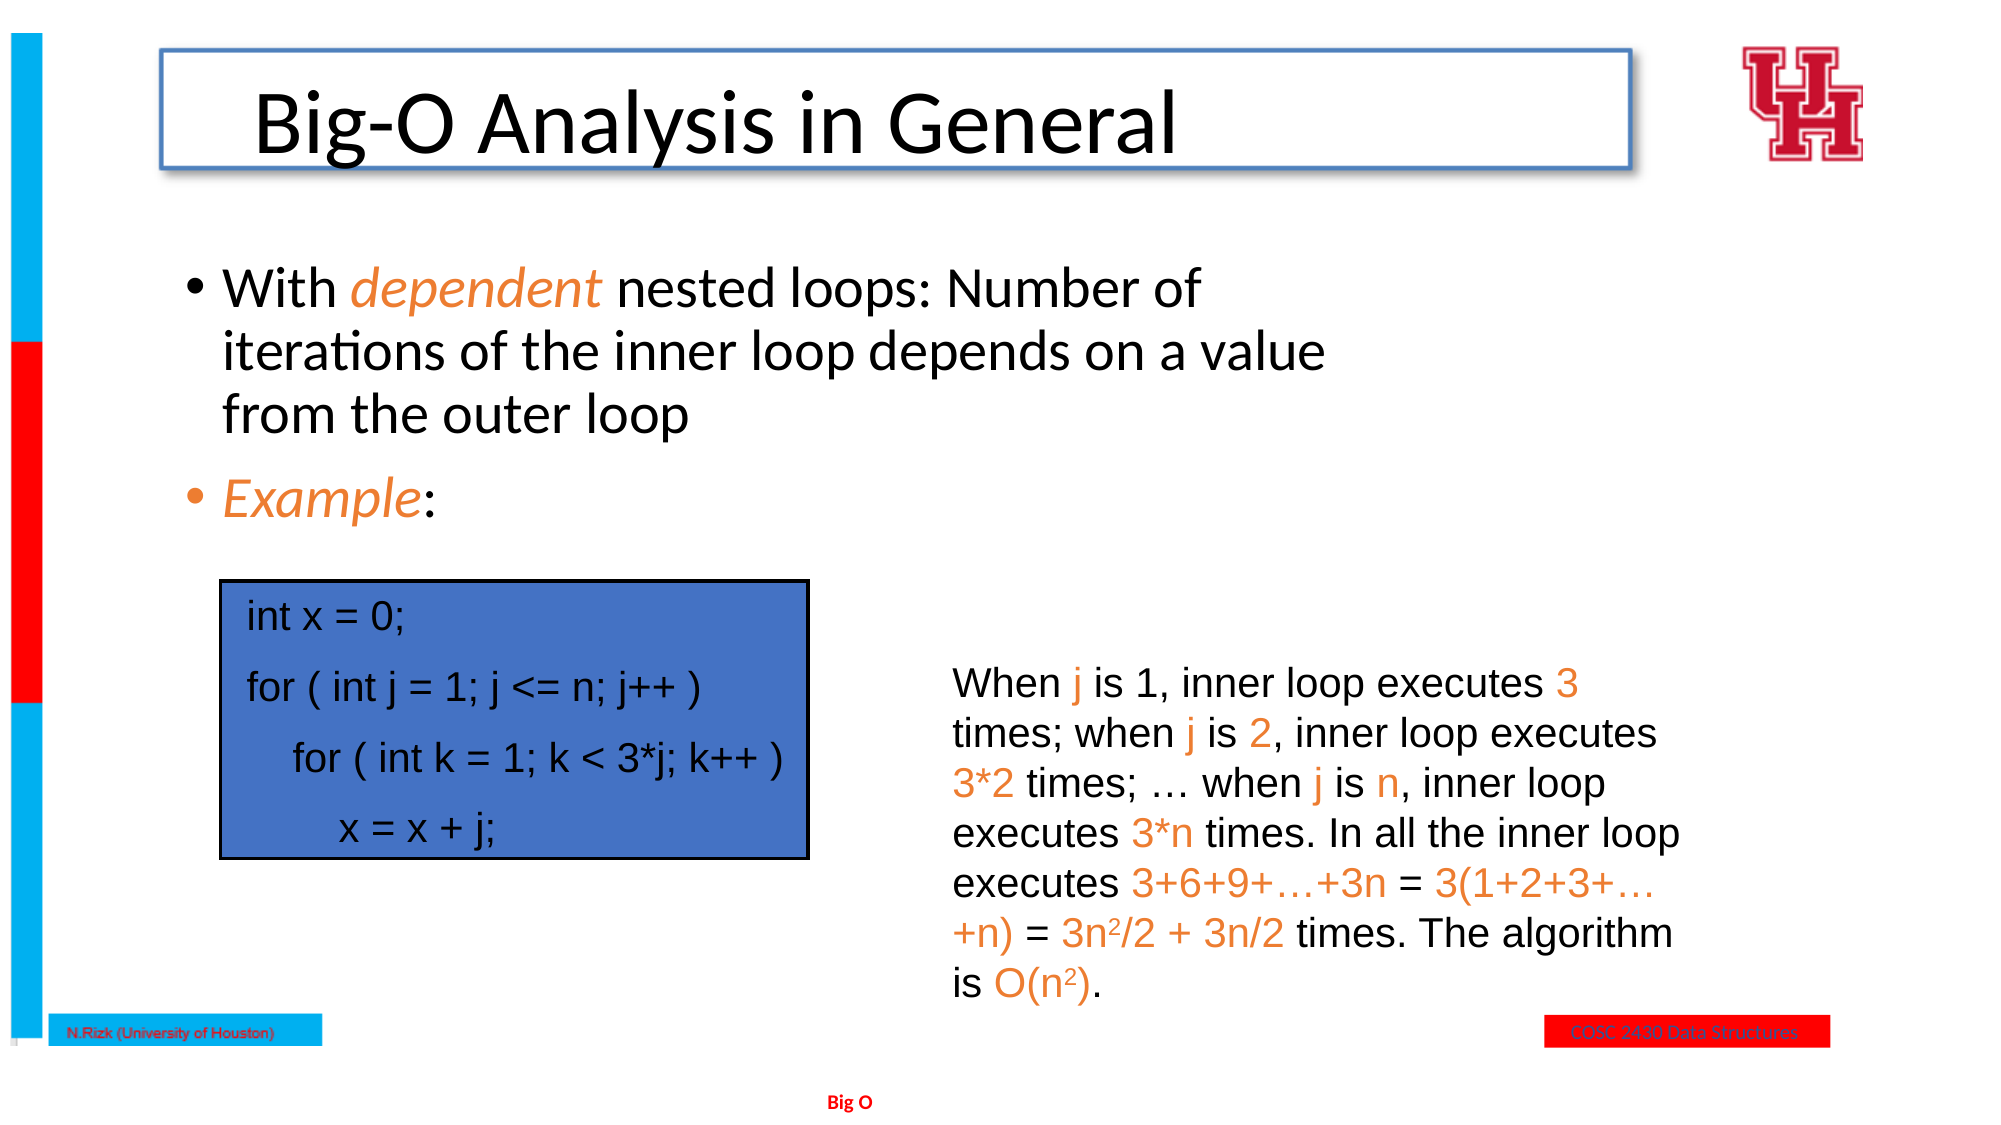

# Big-O Analysis in General
With dependent nested loops: Number of iterations of the inner loop depends on a value from the outer loop
Example:
 int x = 0;
 for ( int j = 1; j <= n; j++ )
     for ( int k = 1; k < 3*j; k++ )
         x = x + j;
When j is 1, inner loop executes 3 times; when j is 2, inner loop executes 3*2 times; … when j is n, inner loop executes 3*n times. In all the inner loop executes 3+6+9+…+3n = 3(1+2+3+…+n) = 3n2/2 + 3n/2 times. The algorithm is O(n2).